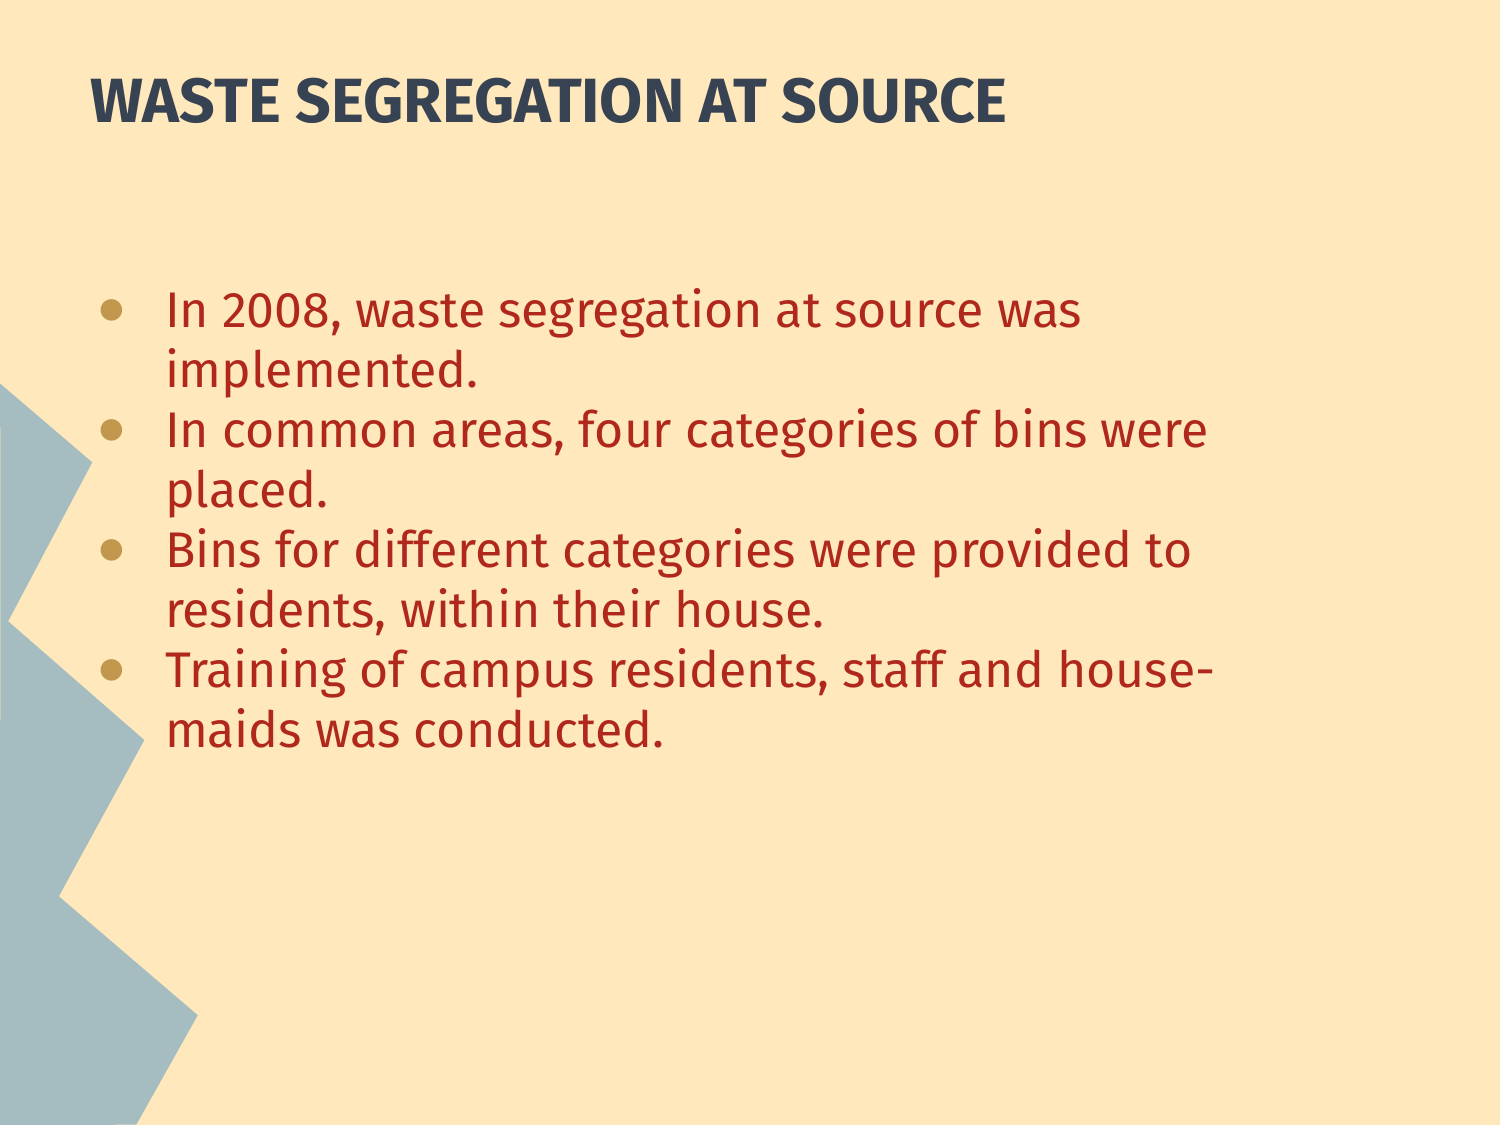

# Waste Segregation at Source
In 2008, waste segregation at source was implemented.
In common areas, four categories of bins were placed.
Bins for different categories were provided to residents, within their house.
Training of campus residents, staff and house-maids was conducted.